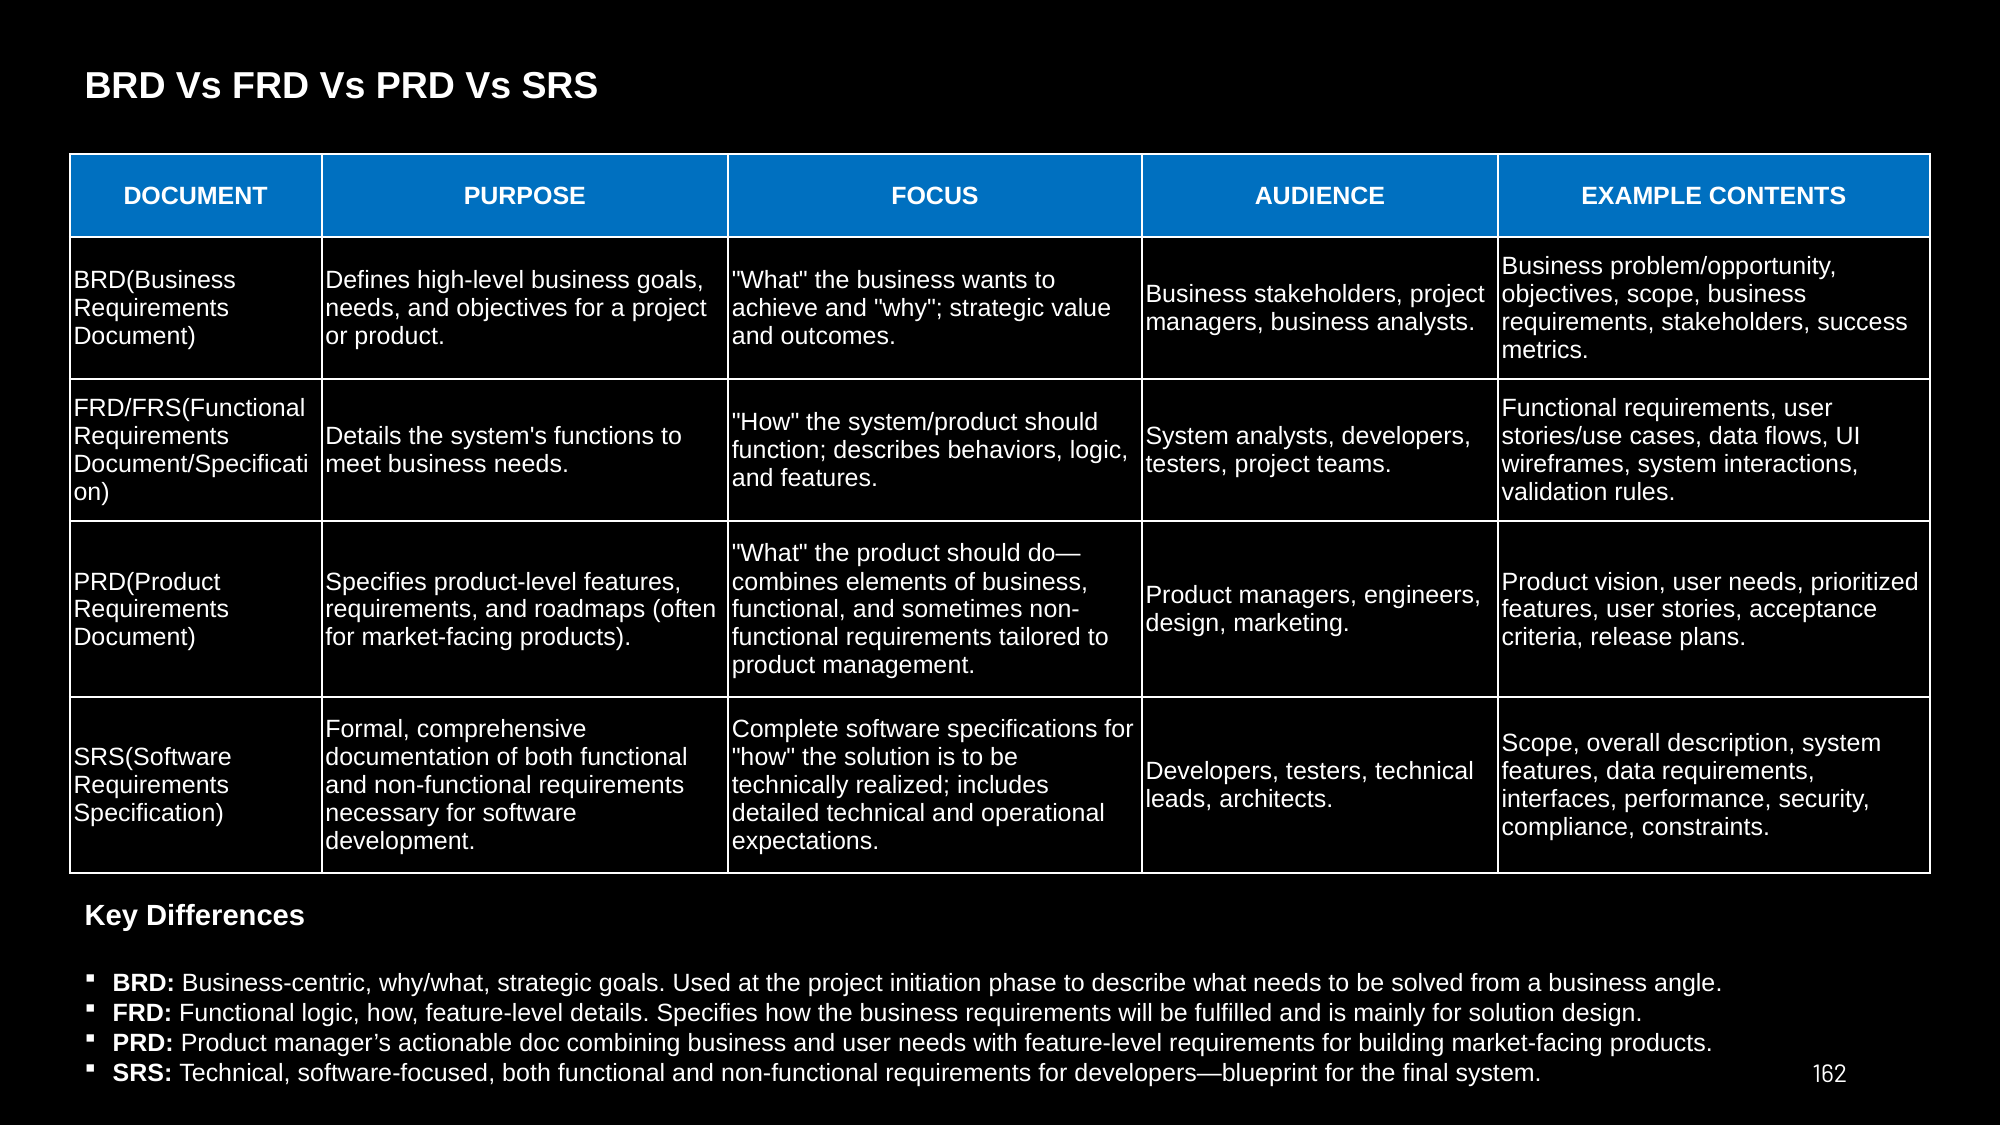

BRD Vs FRD Vs PRD Vs SRS
| DOCUMENT | PURPOSE | FOCUS | AUDIENCE | EXAMPLE CONTENTS |
| --- | --- | --- | --- | --- |
| BRD(Business Requirements Document) | Defines high-level business goals, needs, and objectives for a project or product. | "What" the business wants to achieve and "why"; strategic value and outcomes. | Business stakeholders, project managers, business analysts. | Business problem/opportunity, objectives, scope, business requirements, stakeholders, success metrics. |
| FRD/FRS(Functional Requirements Document/Specification) | Details the system's functions to meet business needs. | "How" the system/product should function; describes behaviors, logic, and features. | System analysts, developers, testers, project teams. | Functional requirements, user stories/use cases, data flows, UI wireframes, system interactions, validation rules. |
| PRD(Product Requirements Document) | Specifies product-level features, requirements, and roadmaps (often for market-facing products). | "What" the product should do—combines elements of business, functional, and sometimes non-functional requirements tailored to product management. | Product managers, engineers, design, marketing. | Product vision, user needs, prioritized features, user stories, acceptance criteria, release plans. |
| SRS(Software Requirements Specification) | Formal, comprehensive documentation of both functional and non-functional requirements necessary for software development. | Complete software specifications for "how" the solution is to be technically realized; includes detailed technical and operational expectations. | Developers, testers, technical leads, architects. | Scope, overall description, system features, data requirements, interfaces, performance, security, compliance, constraints. |
Key Differences

BRD: Business-centric, why/what, strategic goals. Used at the project initiation phase to describe what needs to be solved from a business angle.
FRD: Functional logic, how, feature-level details. Specifies how the business requirements will be fulfilled and is mainly for solution design.
PRD: Product manager’s actionable doc combining business and user needs with feature-level requirements for building market-facing products.
SRS: Technical, software-focused, both functional and non-functional requirements for developers—blueprint for the final system.
162